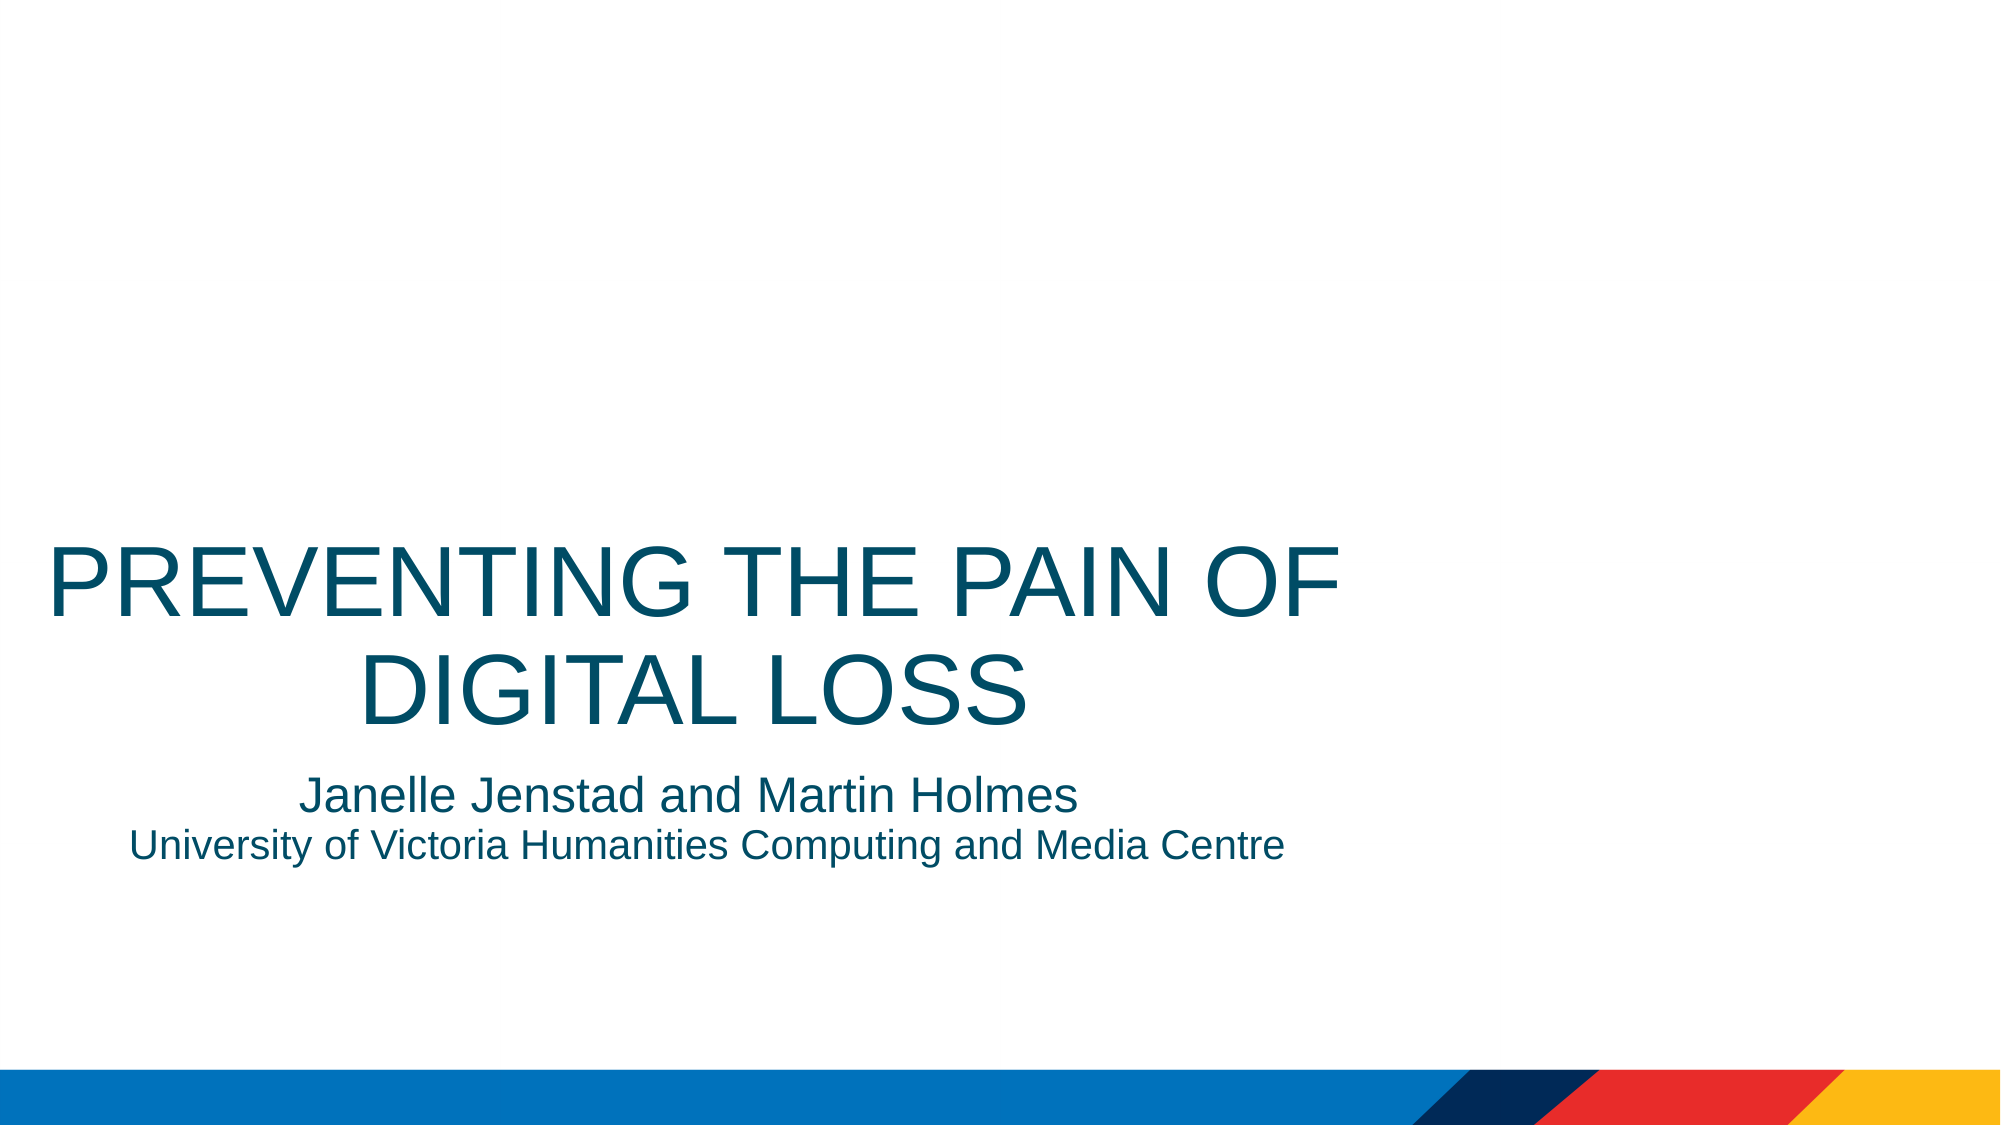

Preventing the Pain of Digital Loss
Janelle Jenstad and Martin Holmes
University of Victoria Humanities Computing and Media Centre